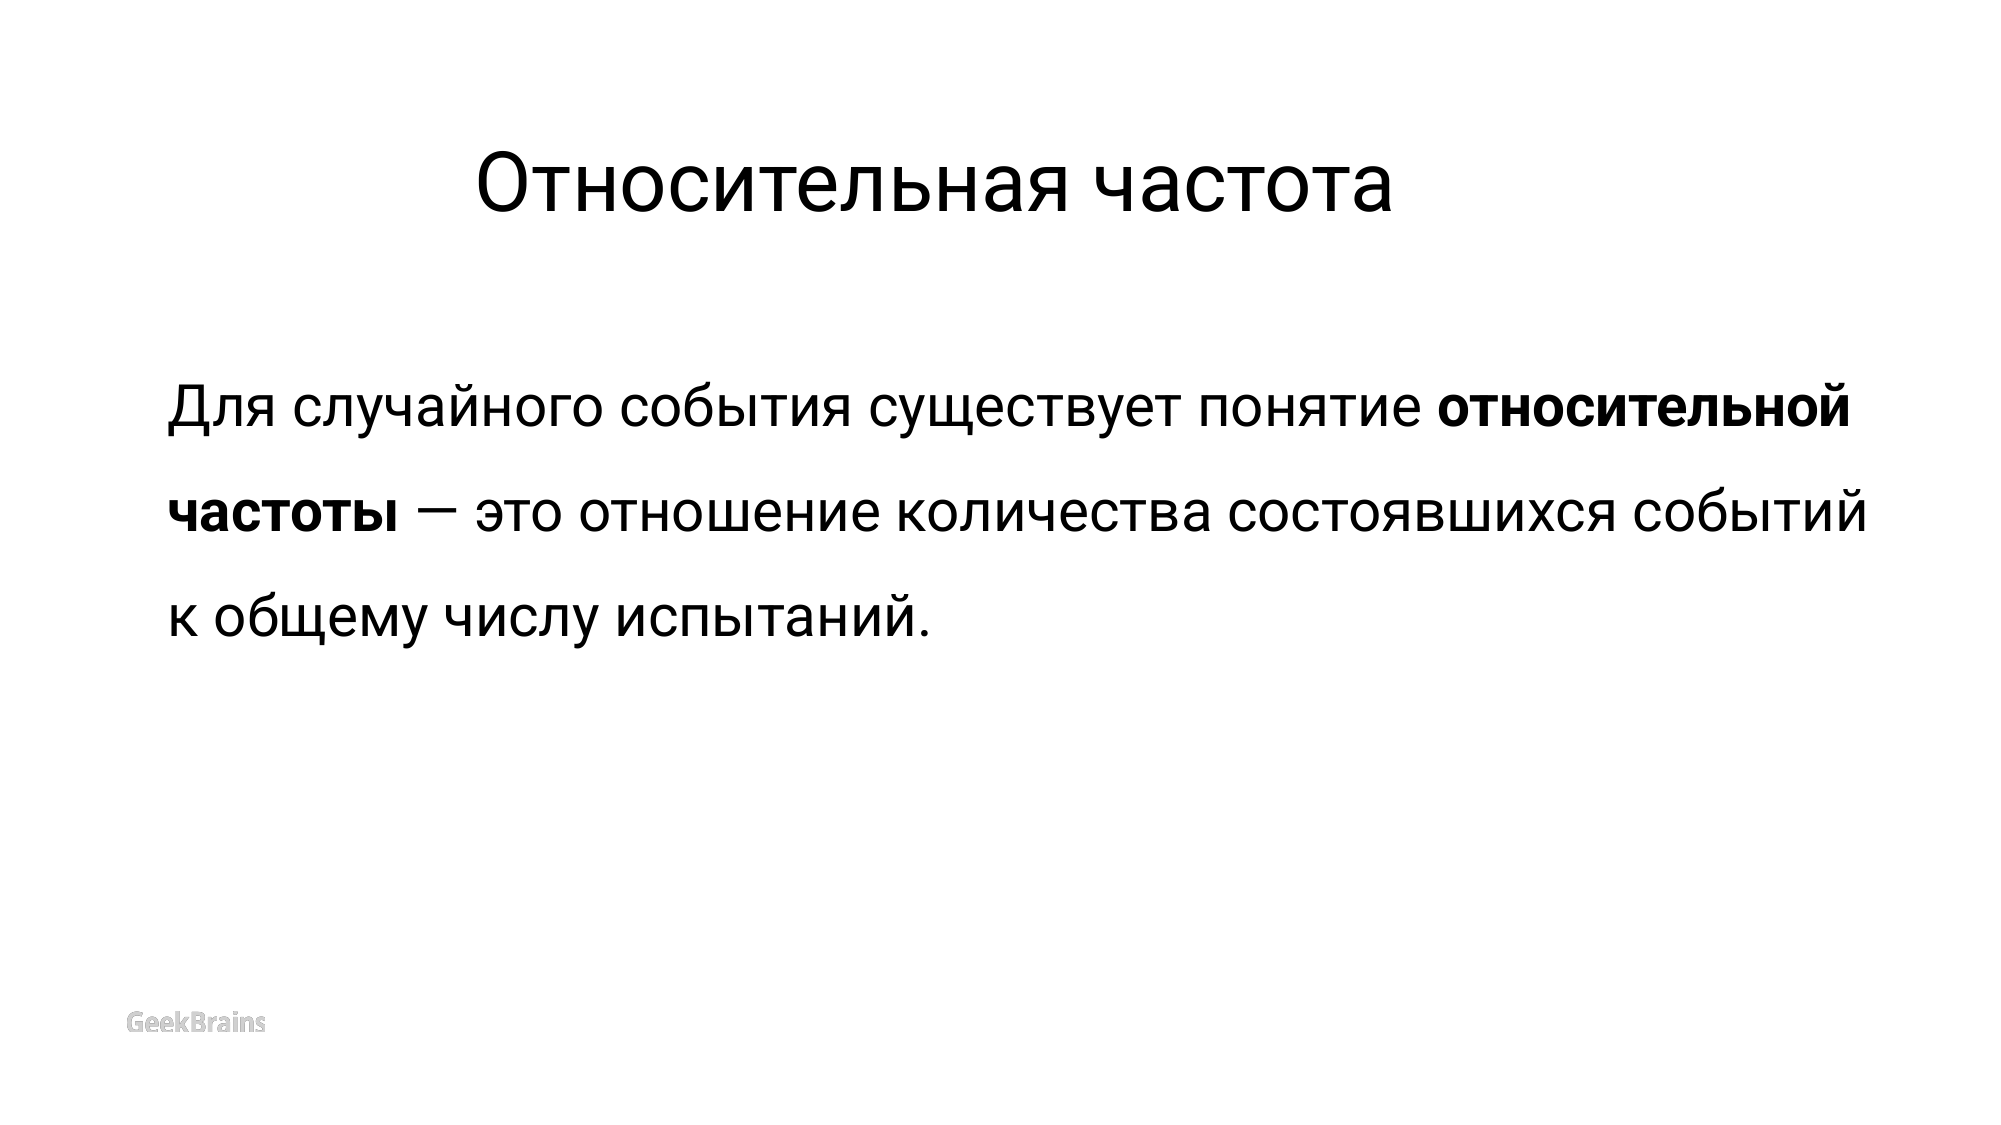

Относительная частота
Для случайного события существует понятие относительной
частоты — это отношение количества состоявшихся событий к общему числу испытаний.